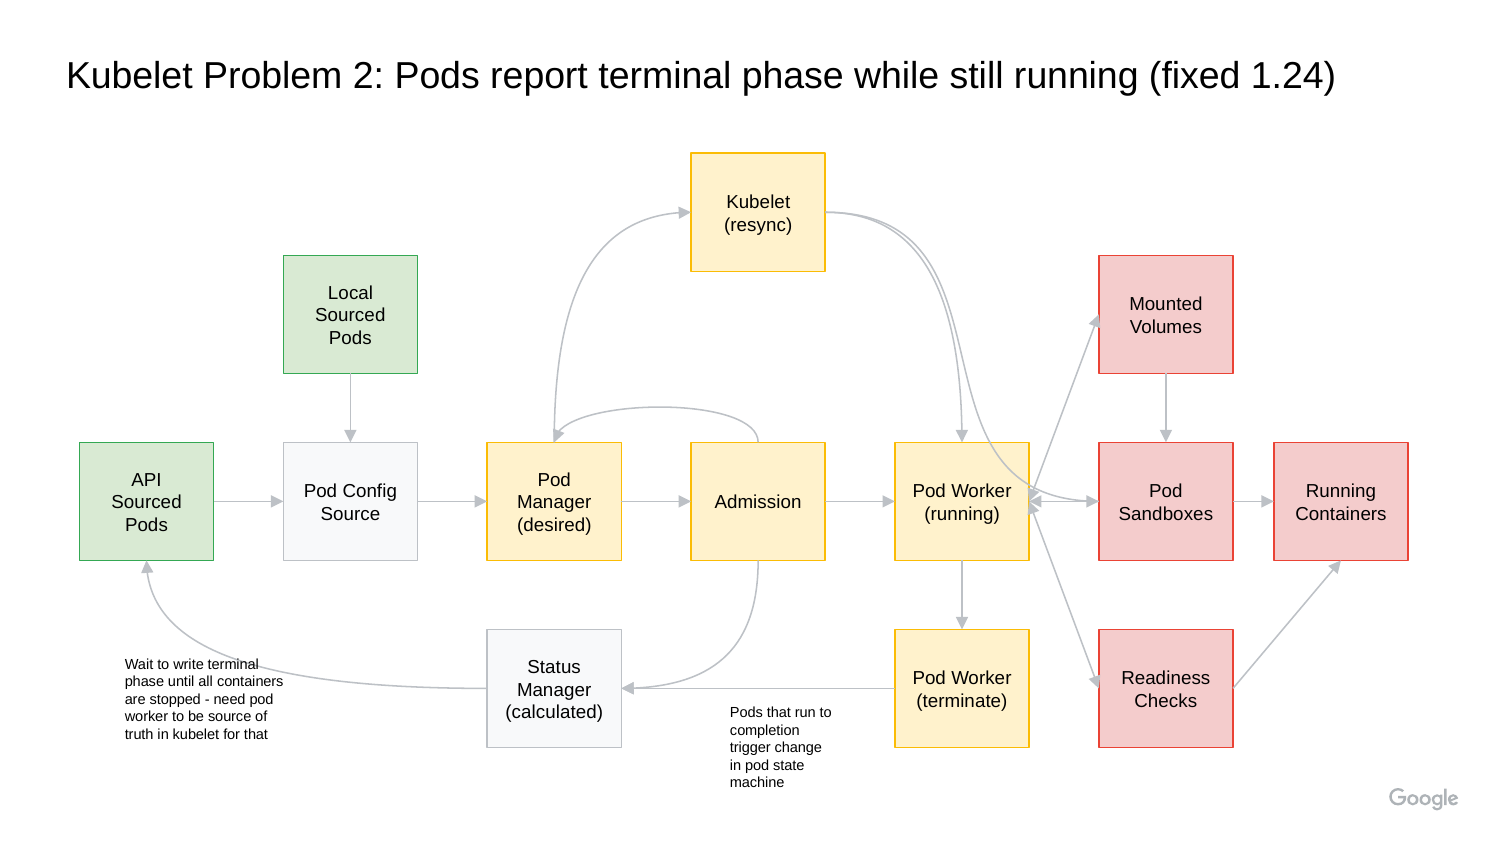

Kubelet Problem 2: Pods report terminal phase while still running (fixed 1.24)
Kubelet (resync)
Local Sourced Pods
Mounted Volumes
API Sourced Pods
Pod Config Source
Pod Manager (desired)
Admission
Pod Worker (running)
Pod Sandboxes
Running Containers
Status Manager (calculated)
Pod Worker
(terminate)
Readiness Checks
Wait to write terminal phase until all containers are stopped - need pod worker to be source of truth in kubelet for that
Pods that run to completion trigger change in pod state machine